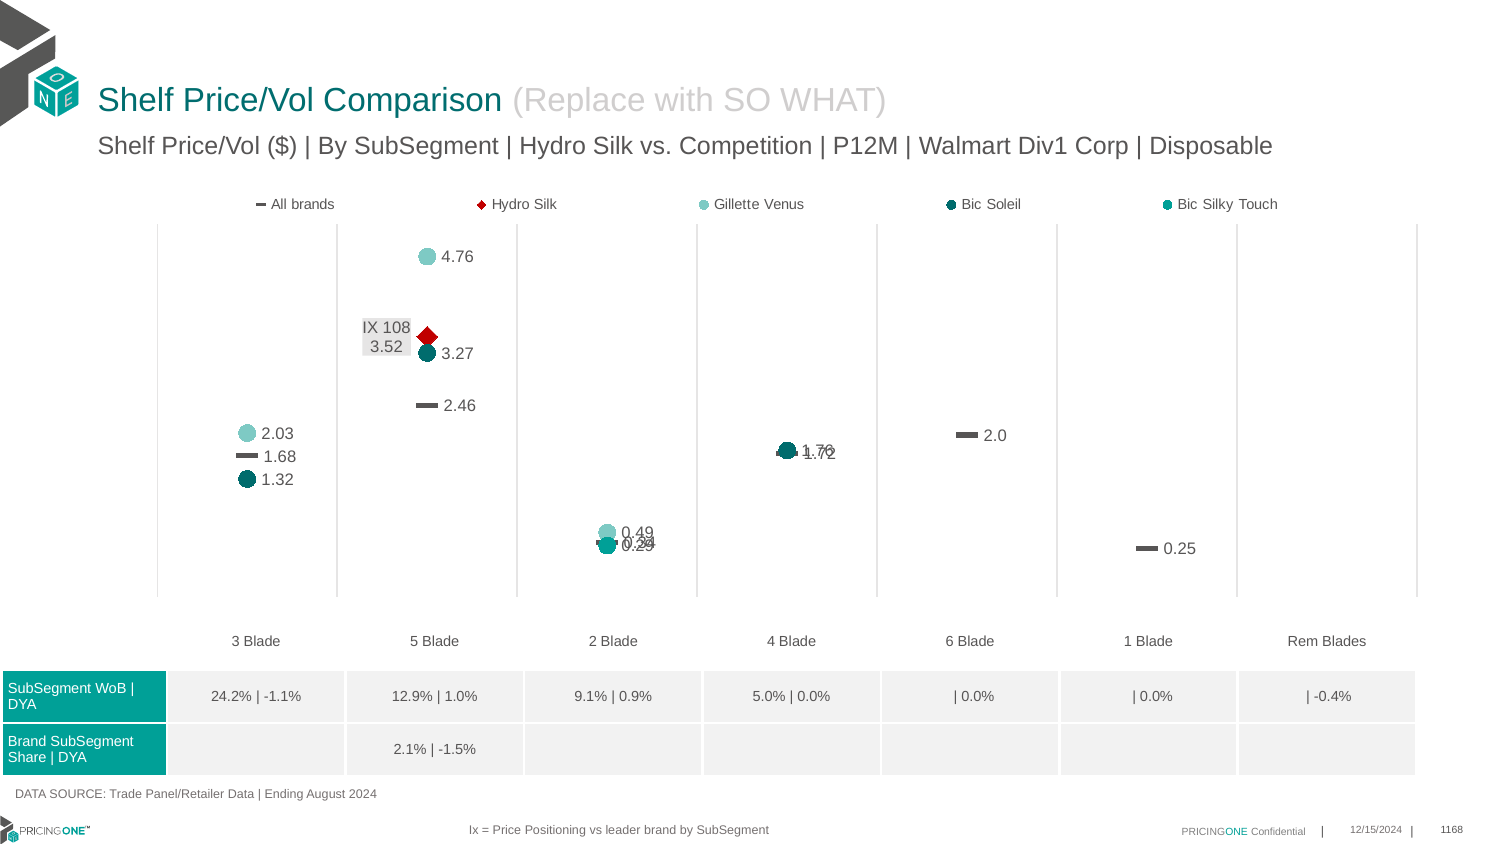

# Shelf Price/Vol Comparison (Replace with SO WHAT)
Shelf Price/Vol ($) | By SubSegment | Hydro Silk vs. Competition | P12M | Walmart Div1 Corp | Disposable

### Chart

| Category | All brands | Hydro Silk | Gillette Venus | Bic Soleil | Bic Silky Touch |
|---|---|---|---|---|---|
| None | 1.68 | None | 2.03 | 1.32 | None |
| IX 108 | 2.46 | 3.52 | 4.76 | 3.27 | None |
| None | 0.34 | None | 0.49 | None | 0.29 |
| None | 1.72 | None | None | 1.76 | None |
| None | 2.0 | None | None | None | None |
| None | 0.25 | None | None | None | None |
| None | None | None | None | None | None |
|  | 3 Blade | 5 Blade | 2 Blade | 4 Blade | 6 Blade | 1 Blade | Rem Blades |
| --- | --- | --- | --- | --- | --- | --- | --- |
| SubSegment WoB | DYA | 24.2% | -1.1% | 12.9% | 1.0% | 9.1% | 0.9% | 5.0% | 0.0% | | 0.0% | | 0.0% | | -0.4% |
| Brand SubSegment Share | DYA |  | 2.1% | -1.5% |  |  |  |  |  |
DATA SOURCE: Trade Panel/Retailer Data | Ending August 2024
Ix = Price Positioning vs leader brand by SubSegment
12/15/2024
1168